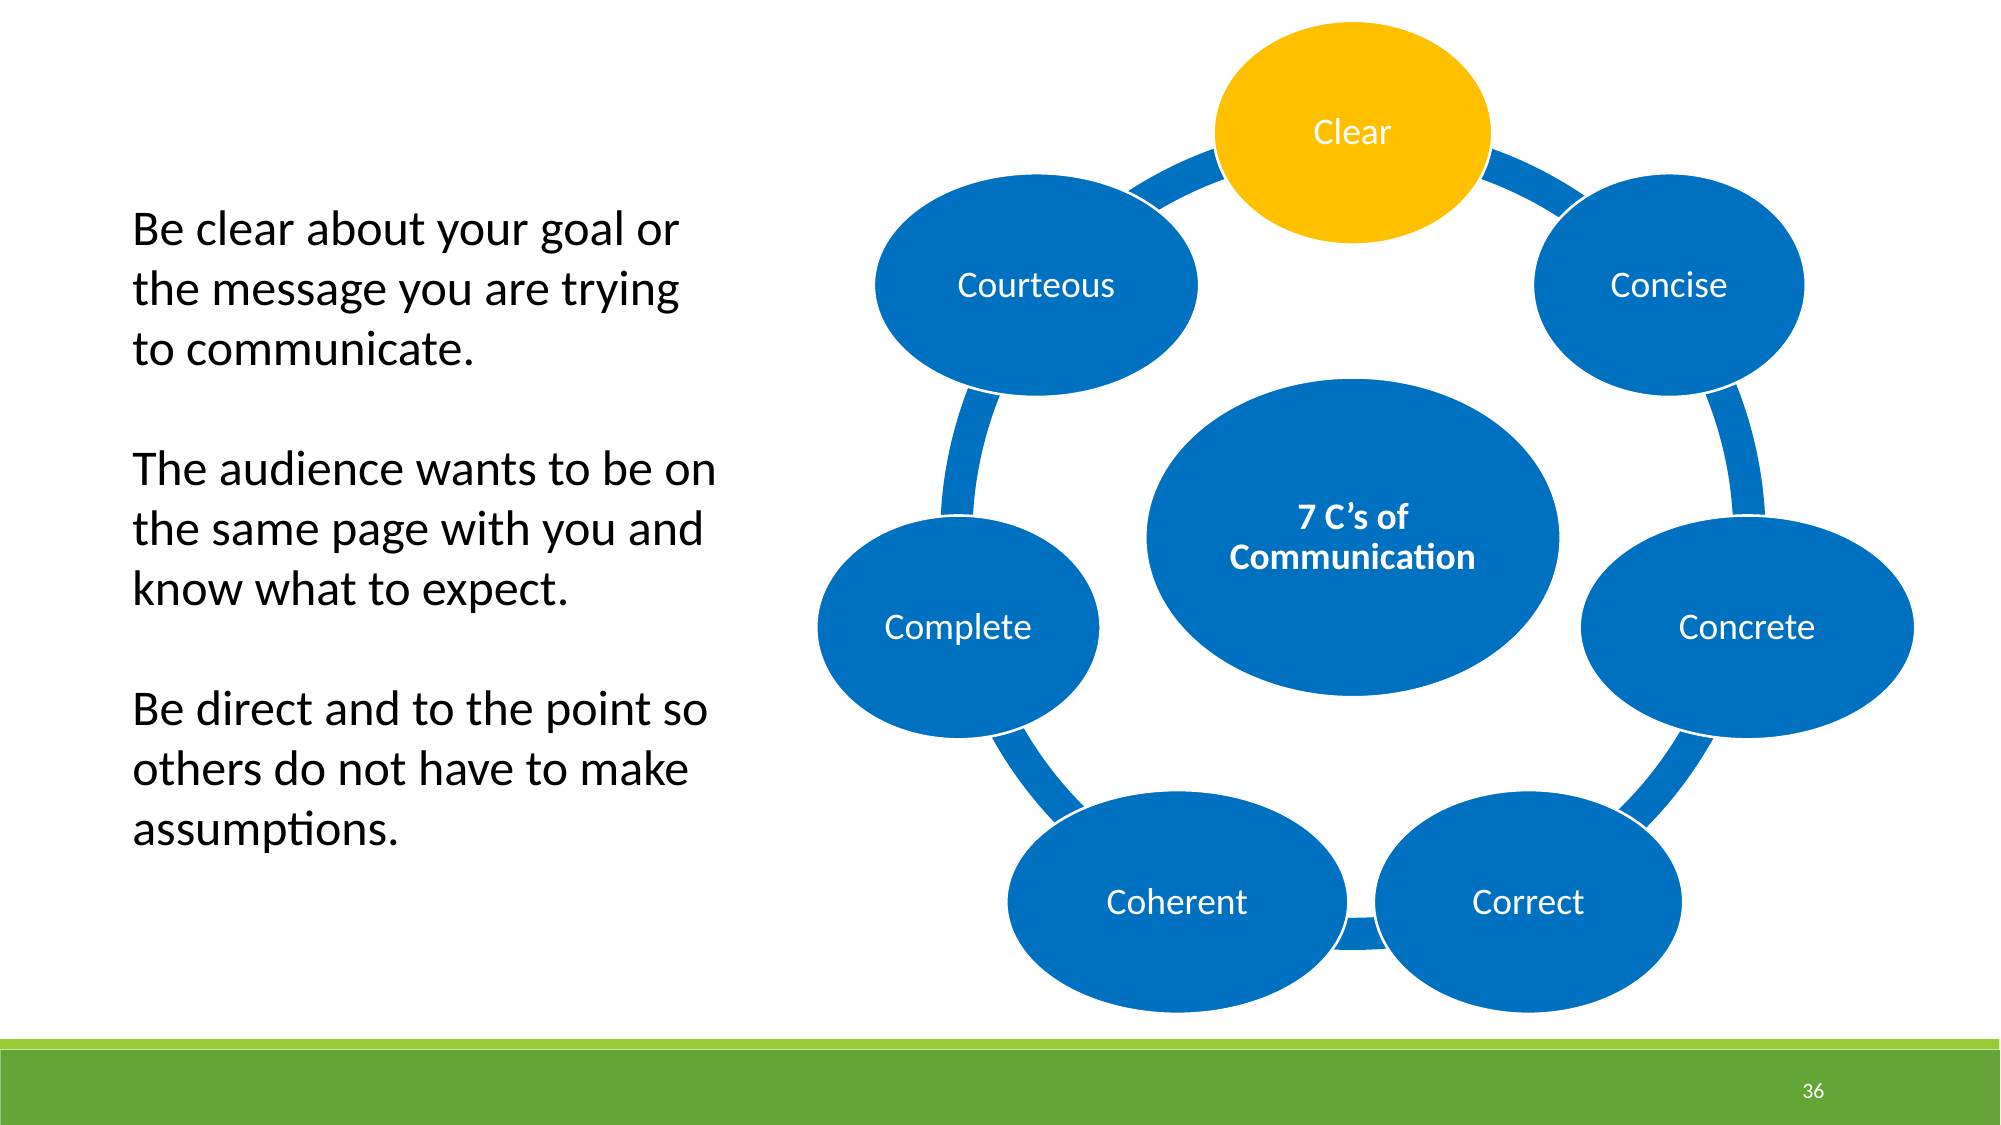

7 C’s of Communication
Clear
Concise
Concrete
Correct
Coherent
Complete
Courteous
Be clear about your goal or the message you are trying to communicate.

The audience wants to be on the same page with you and know what to expect.

Be direct and to the point so others do not have to make assumptions.
36